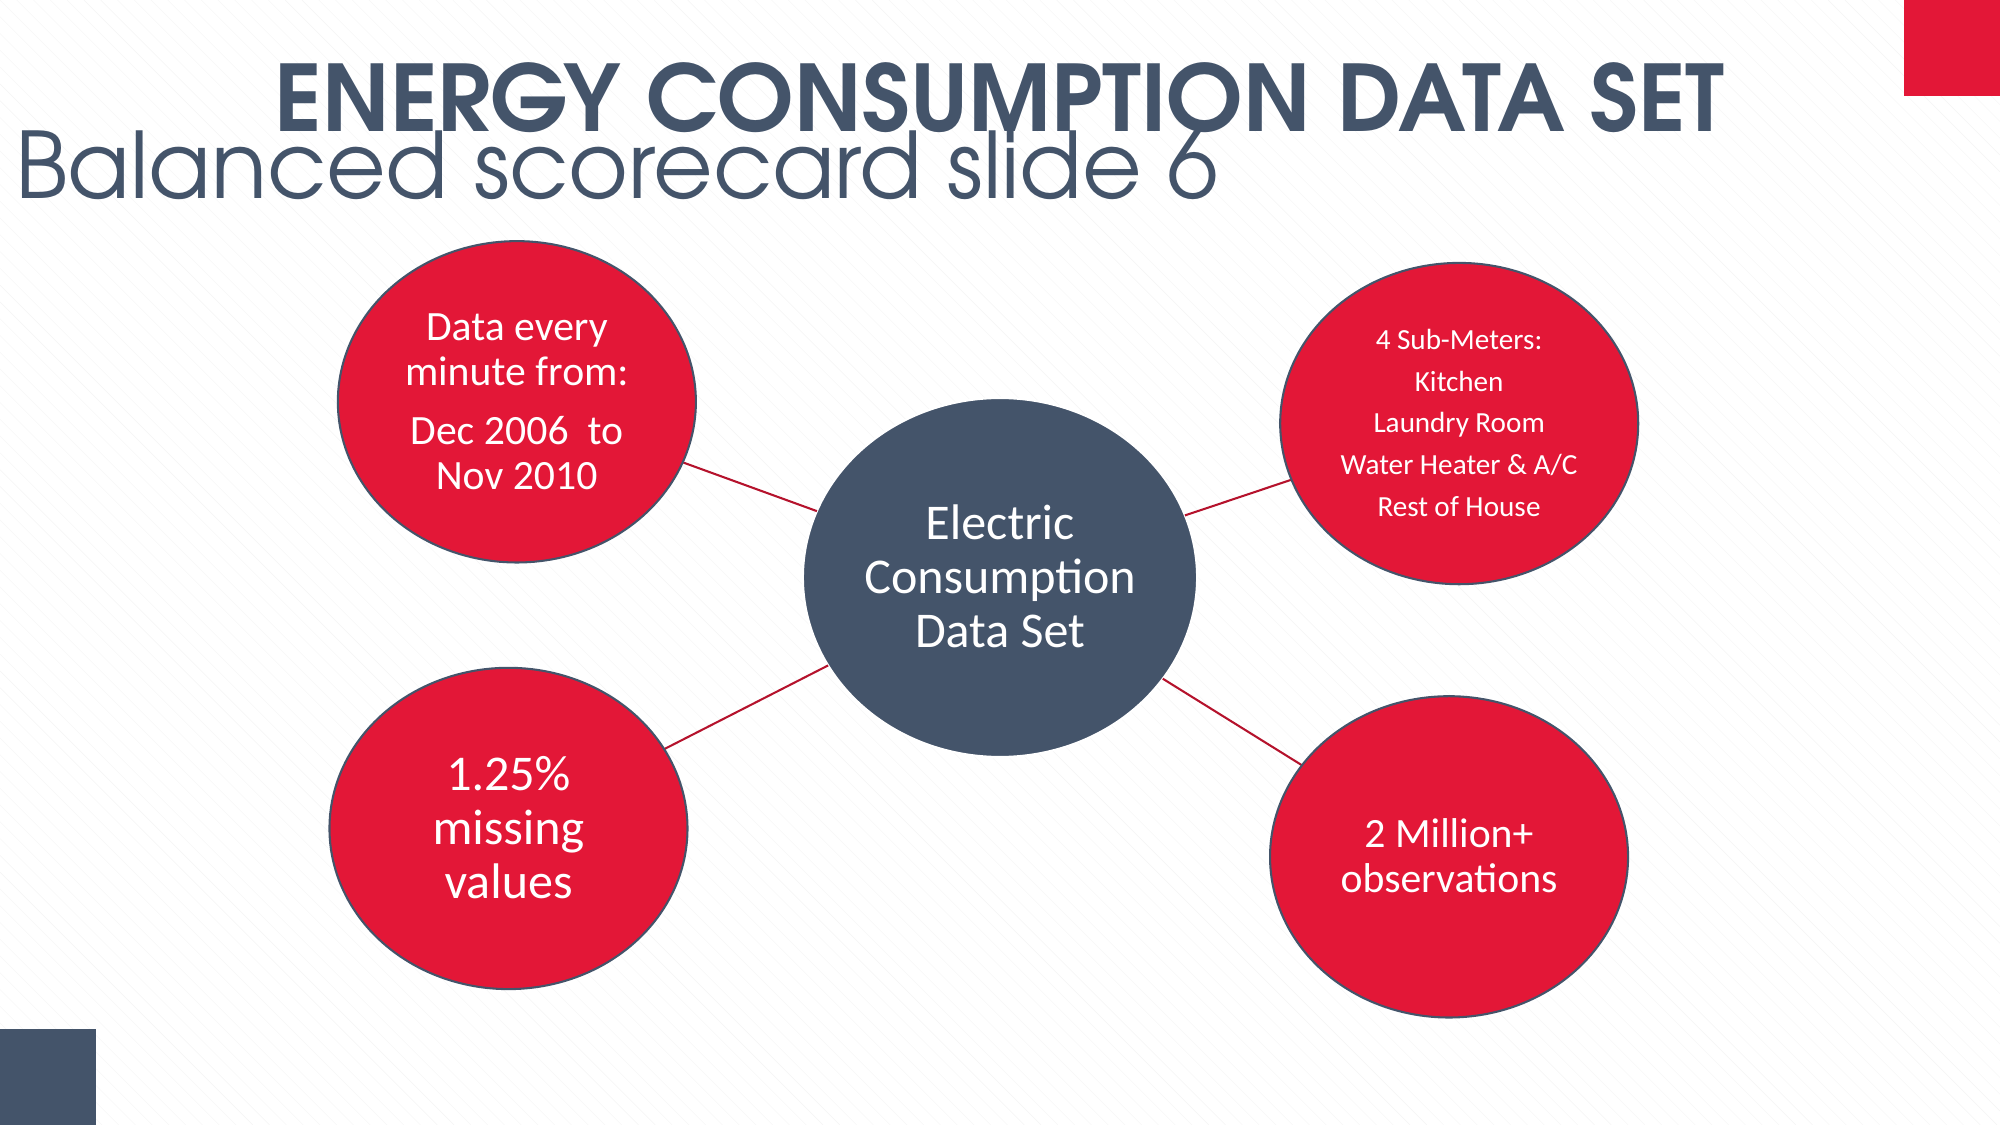

ENERGY CONSUMPTION DATA SET
Balanced scorecard slide 6
Electric Consumption Data Set

Data every minute from:
Dec 2006  to Nov 2010

4 Sub-Meters:
Kitchen
Laundry Room
Water Heater & A/C
Rest of House

2 Million+ observations

1.25% missing values